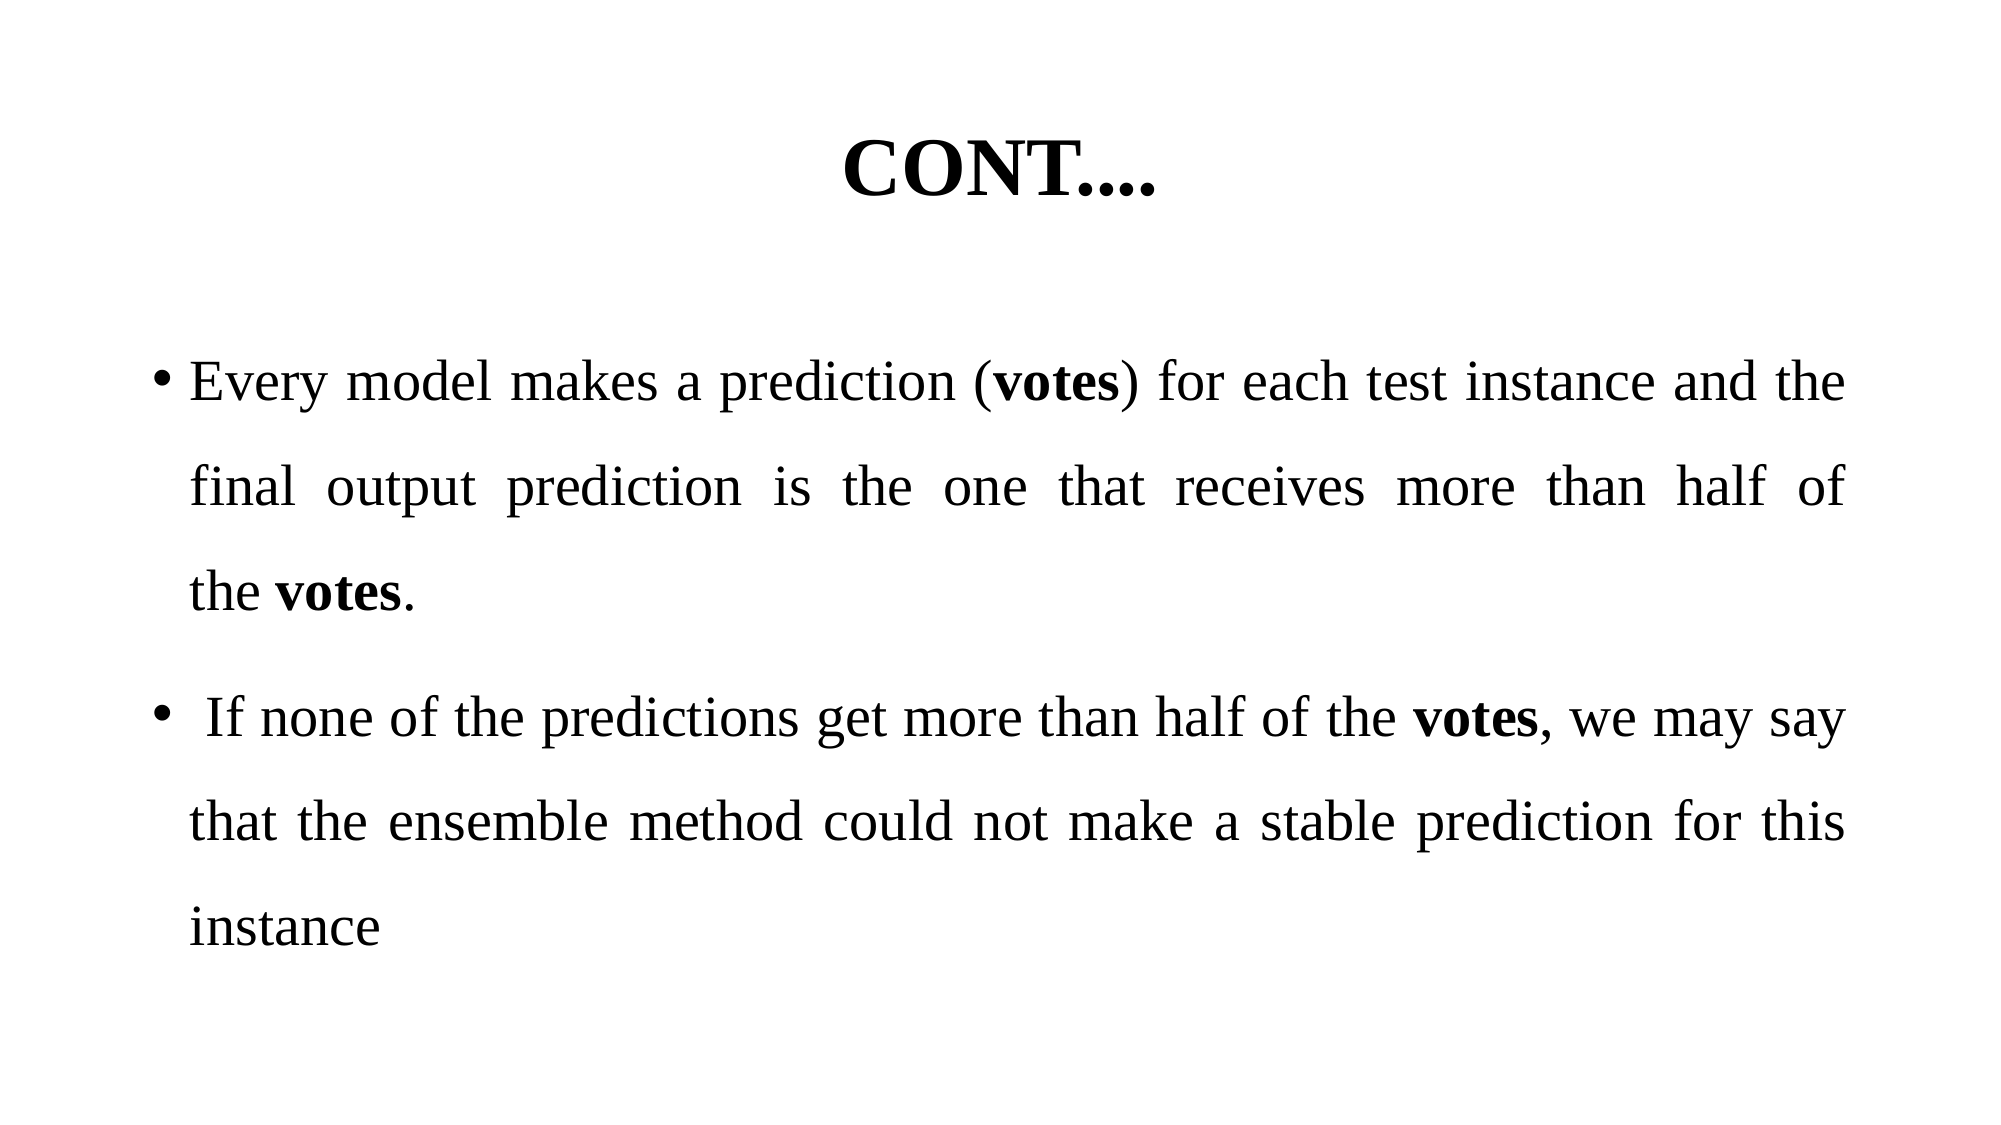

# CONT....
Every model makes a prediction (votes) for each test instance and the final output prediction is the one that receives more than half of the votes.
 If none of the predictions get more than half of the votes, we may say that the ensemble method could not make a stable prediction for this instance